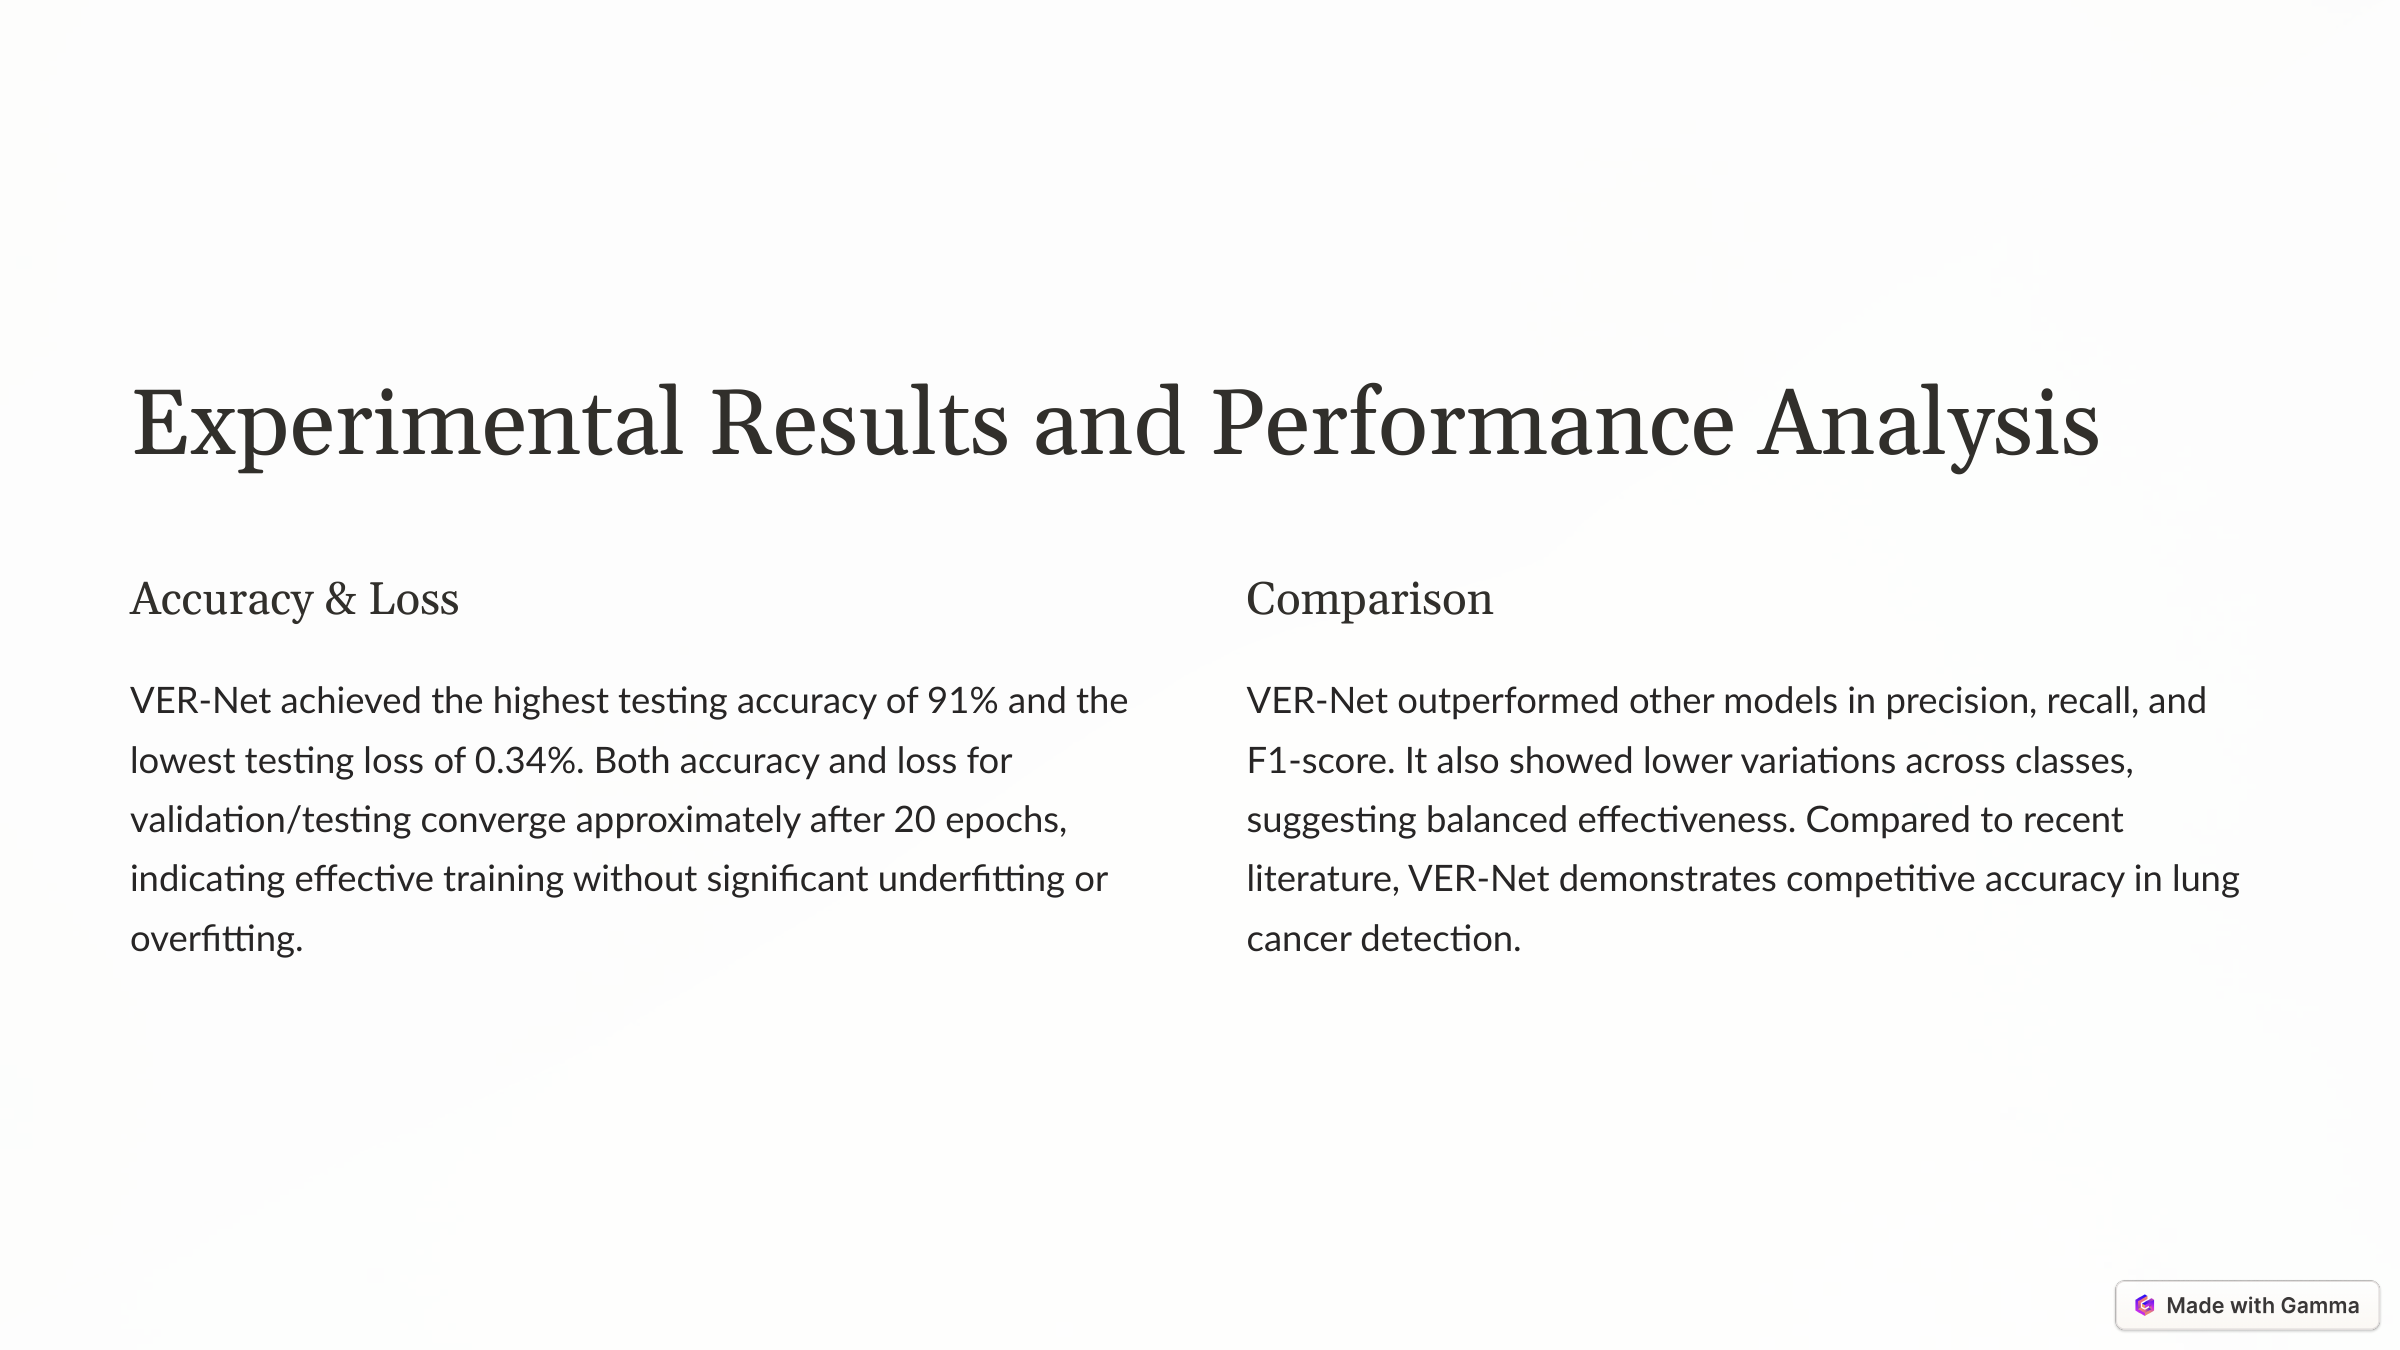

Experimental Results and Performance Analysis
Accuracy & Loss
Comparison
VER-Net achieved the highest testing accuracy of 91% and the lowest testing loss of 0.34%. Both accuracy and loss for validation/testing converge approximately after 20 epochs, indicating effective training without significant underfitting or overfitting.
VER-Net outperformed other models in precision, recall, and F1-score. It also showed lower variations across classes, suggesting balanced effectiveness. Compared to recent literature, VER-Net demonstrates competitive accuracy in lung cancer detection.